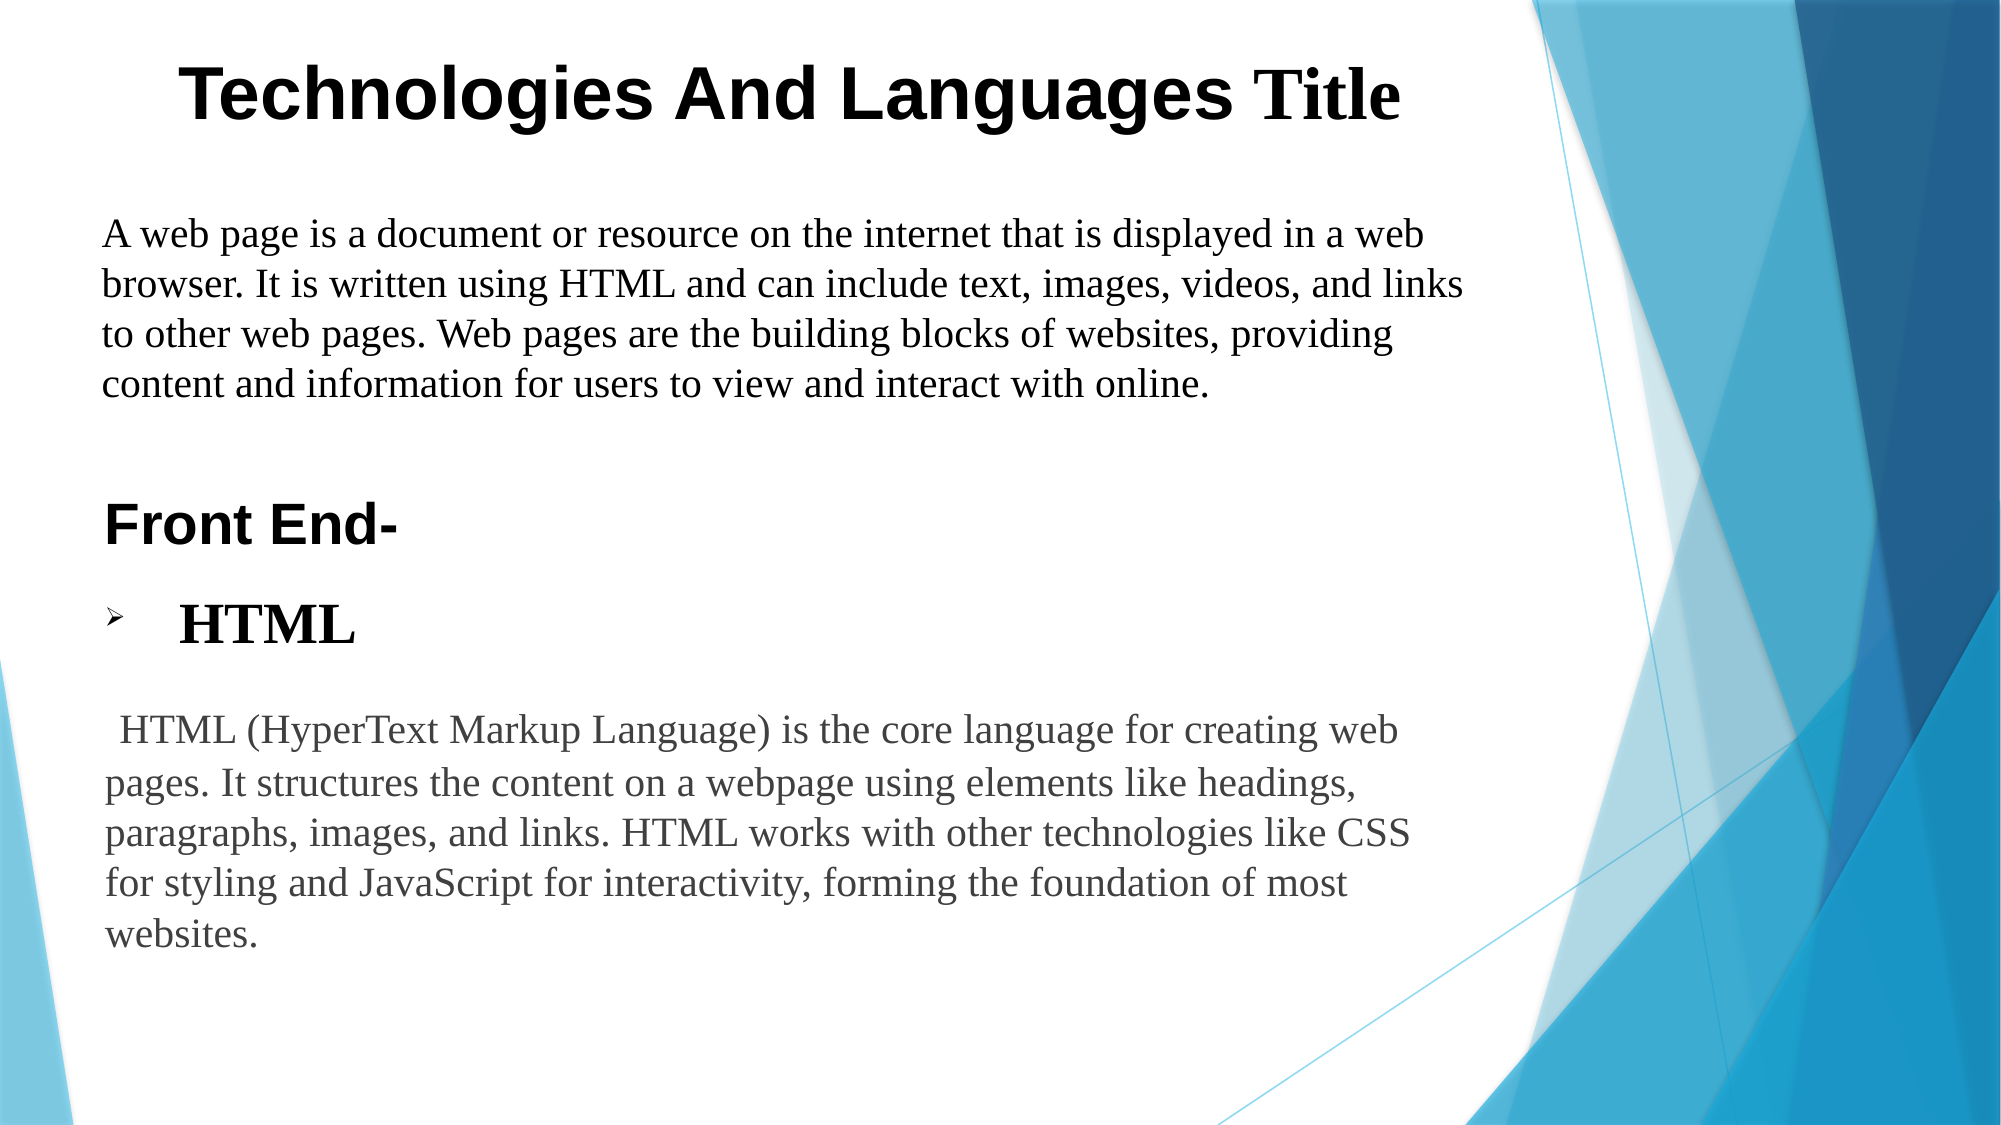

Technologies And Languages Title
A web page is a document or resource on the internet that is displayed in a web browser. It is written using HTML and can include text, images, videos, and links to other web pages. Web pages are the building blocks of websites, providing content and information for users to view and interact with online.
Front End-
HTML
 HTML (HyperText Markup Language) is the core language for creating web pages. It structures the content on a webpage using elements like headings, paragraphs, images, and links. HTML works with other technologies like CSS for styling and JavaScript for interactivity, forming the foundation of most websites.